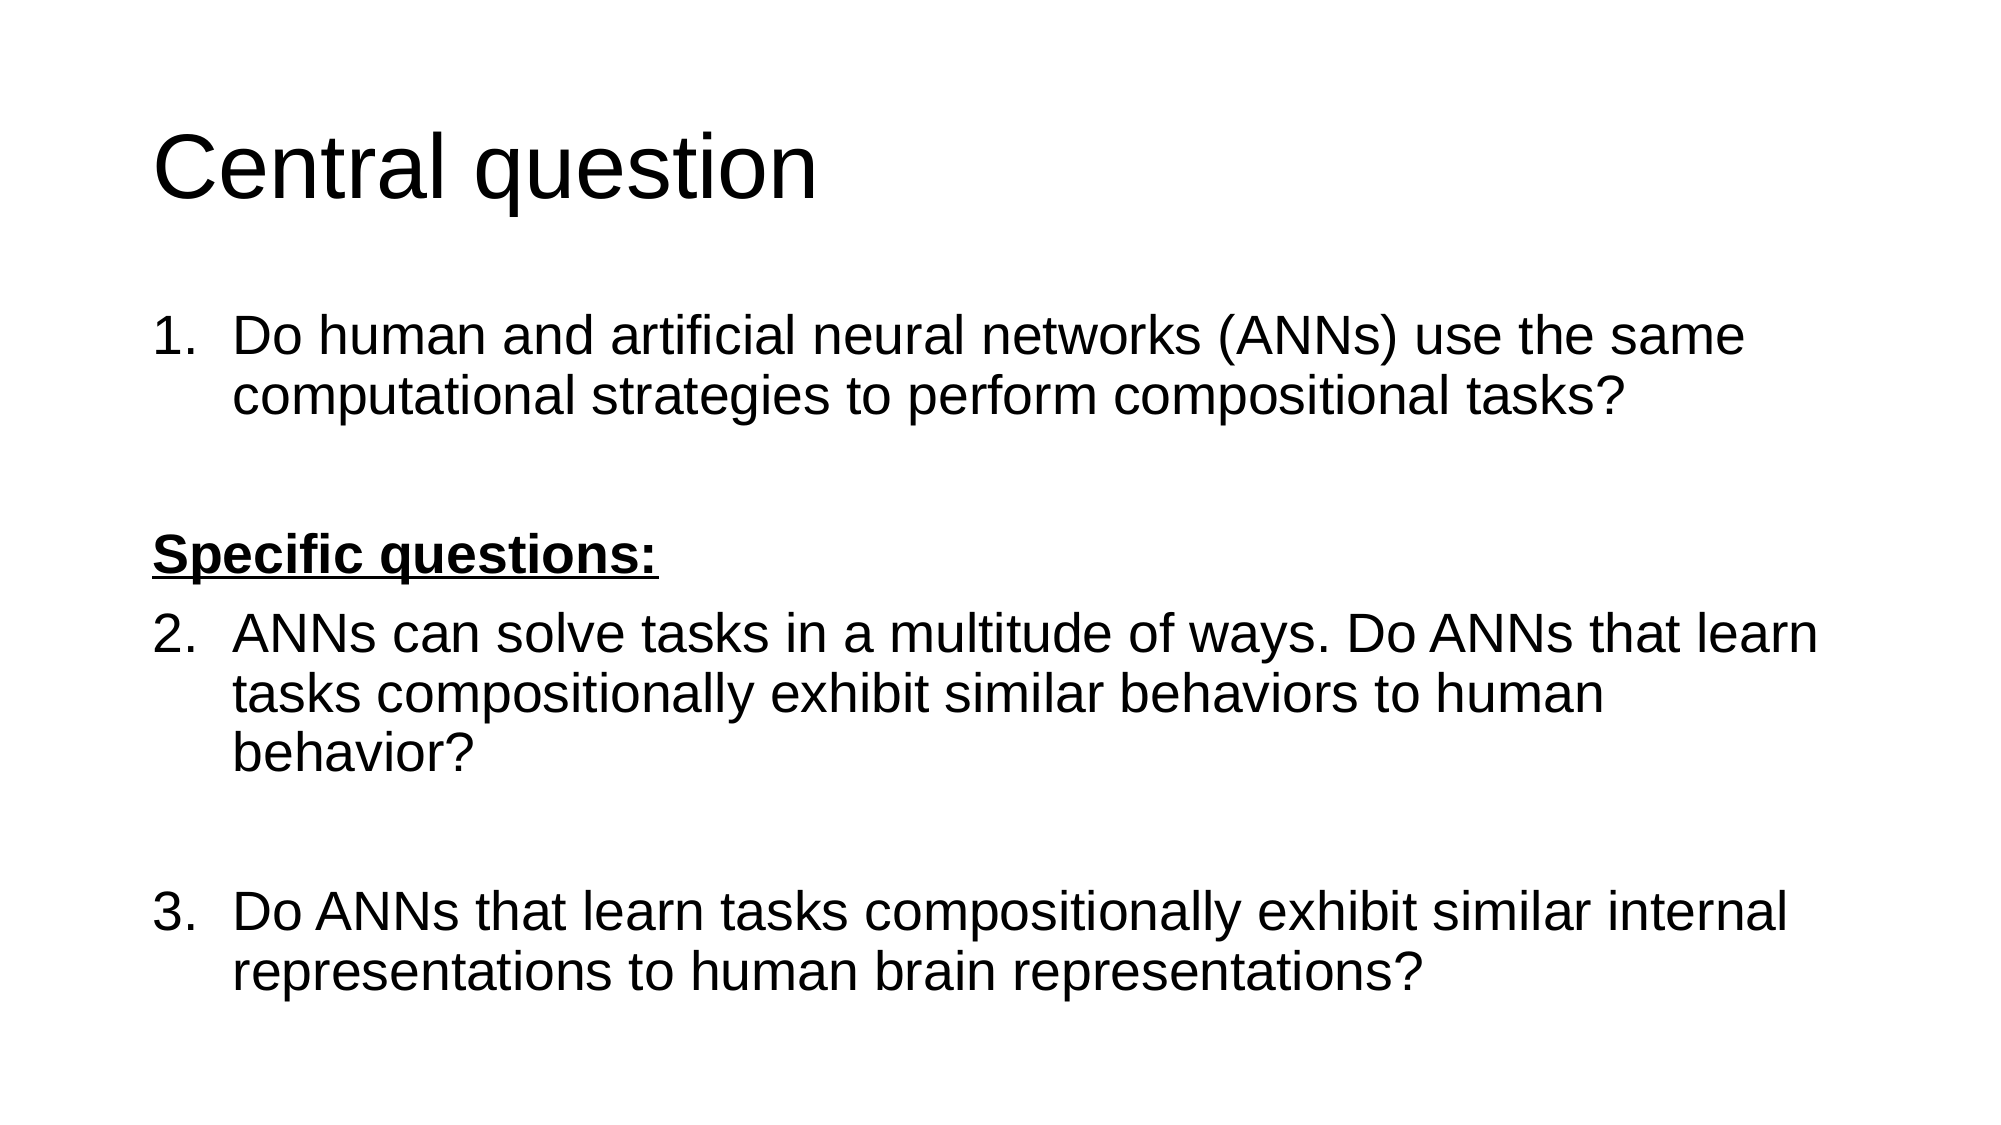

# Central question
Do human and artificial neural networks (ANNs) use the same computational strategies to perform compositional tasks?

Specific questions:
ANNs can solve tasks in a multitude of ways. Do ANNs that learn tasks compositionally exhibit similar behaviors to human behavior?

Do ANNs that learn tasks compositionally exhibit similar internal representations to human brain representations?